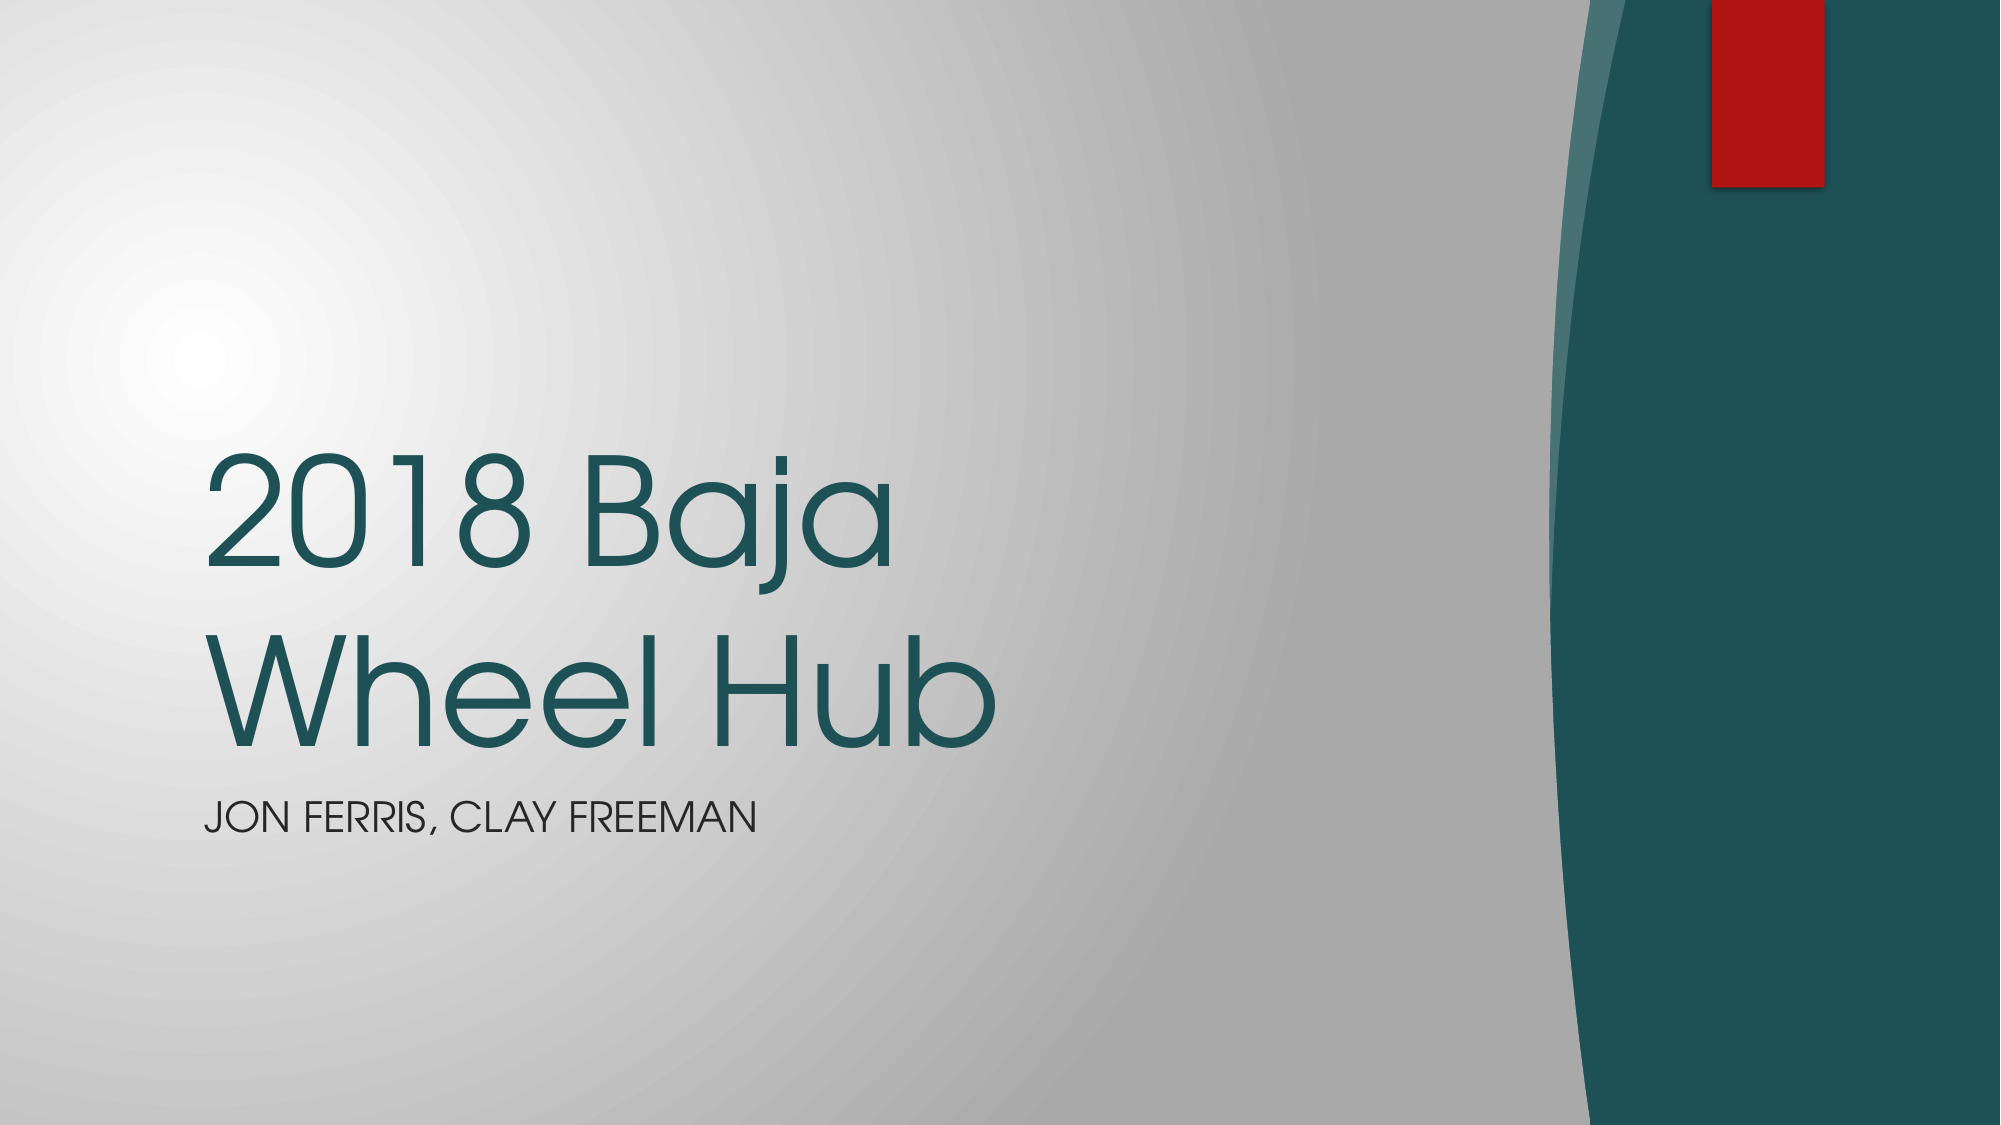

# 2018 Baja Wheel Hub
Jon Ferris, Clay Freeman